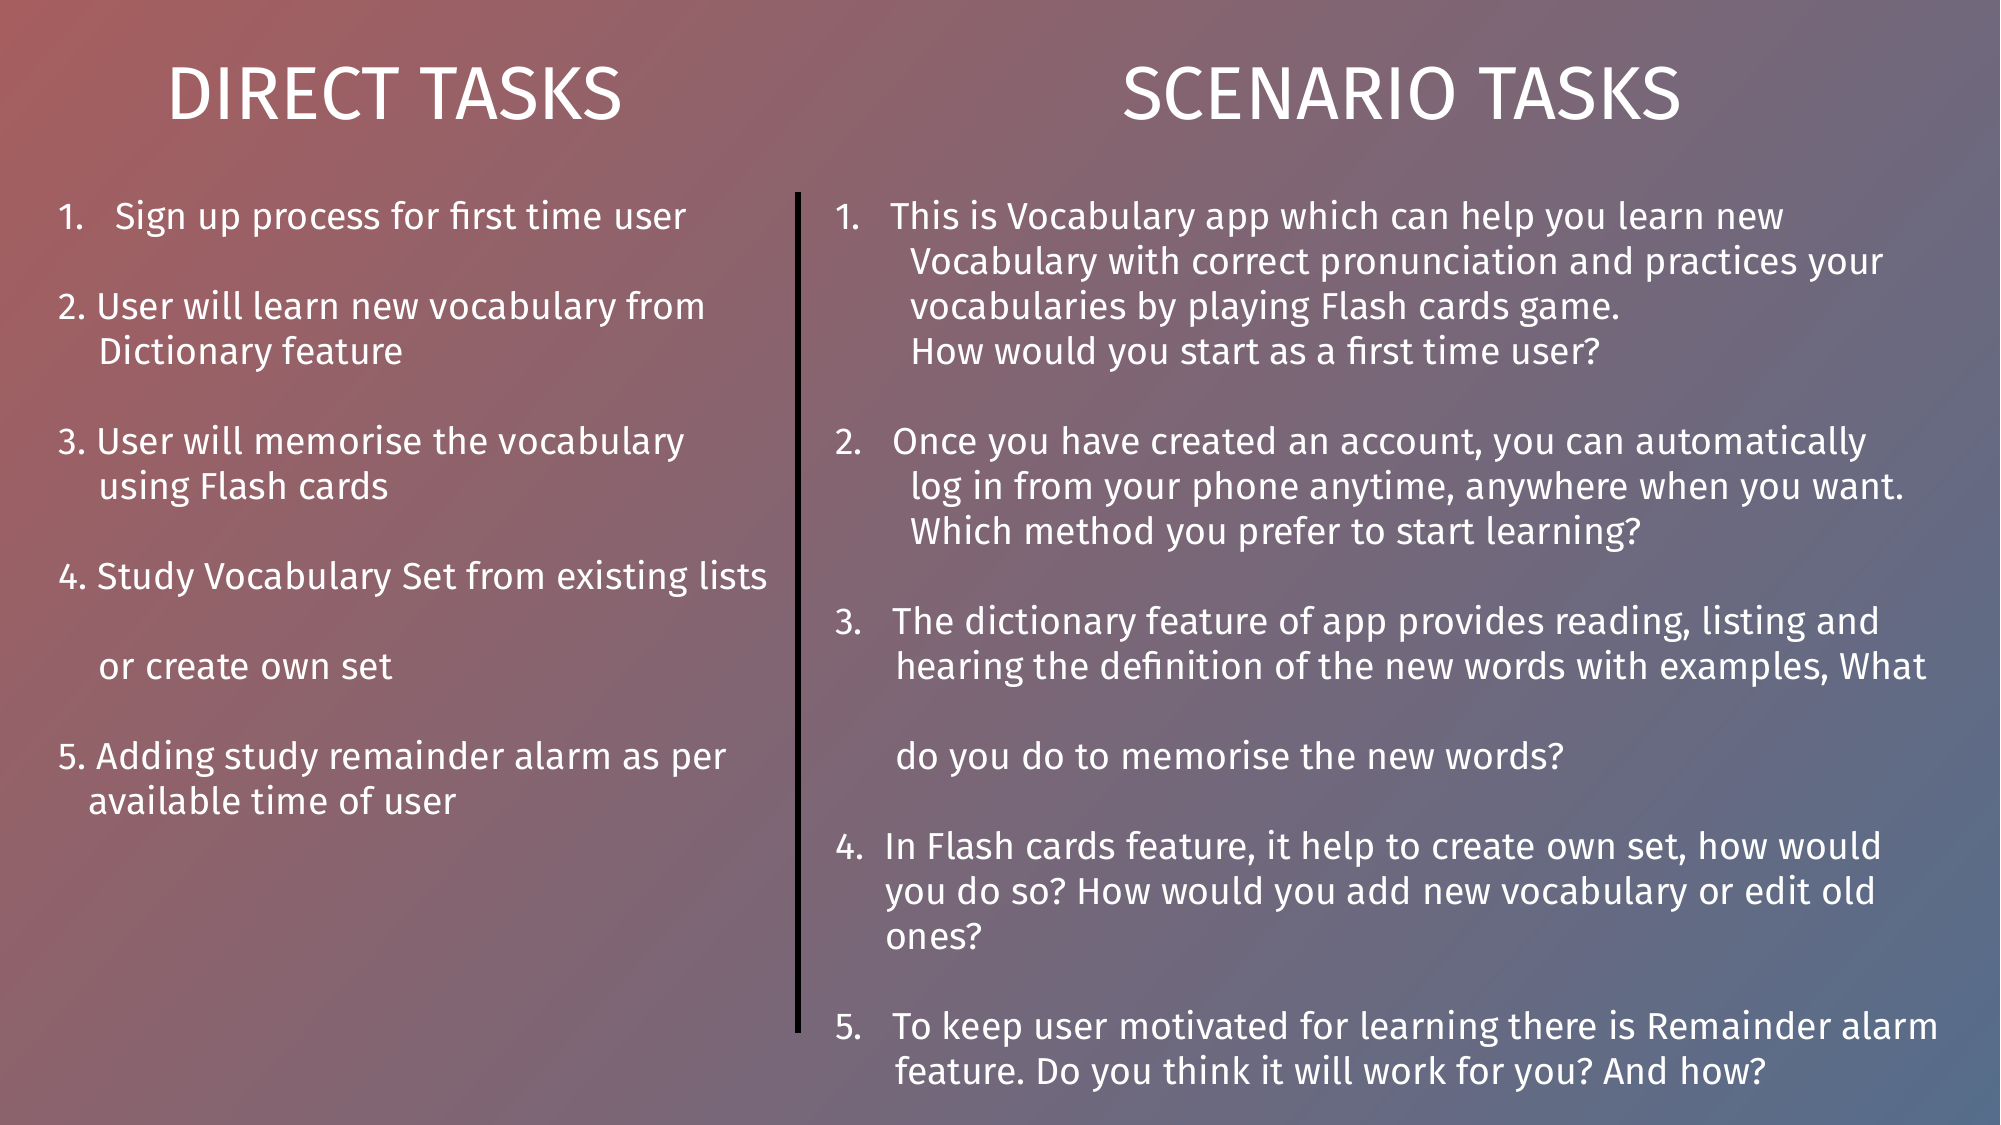

DIRECT TASKS
SCENARIO TASKS
Sign up process for first time user

2. User will learn new vocabulary from
    Dictionary feature

3. User will memorise the vocabulary
    using Flash cards

4. Study Vocabulary Set from existing lists
    or create own set

5. Adding study remainder alarm as per
   available time of user
1.   This is Vocabulary app which can help you learn new
Vocabulary with correct pronunciation and practices your vocabularies by playing Flash cards game.
How would you start as a first time user?

2.   Once you have created an account, you can automatically
log in from your phone anytime, anywhere when you want. Which method you prefer to start learning?

3.   The dictionary feature of app provides reading, listing and
      hearing the definition of the new words with examples, What
      do you do to memorise the new words?

4.  In Flash cards feature, it help to create own set, how would
     you do so? How would you add new vocabulary or edit old
     ones?

5.   To keep user motivated for learning there is Remainder alarm
      feature. Do you think it will work for you? And how?